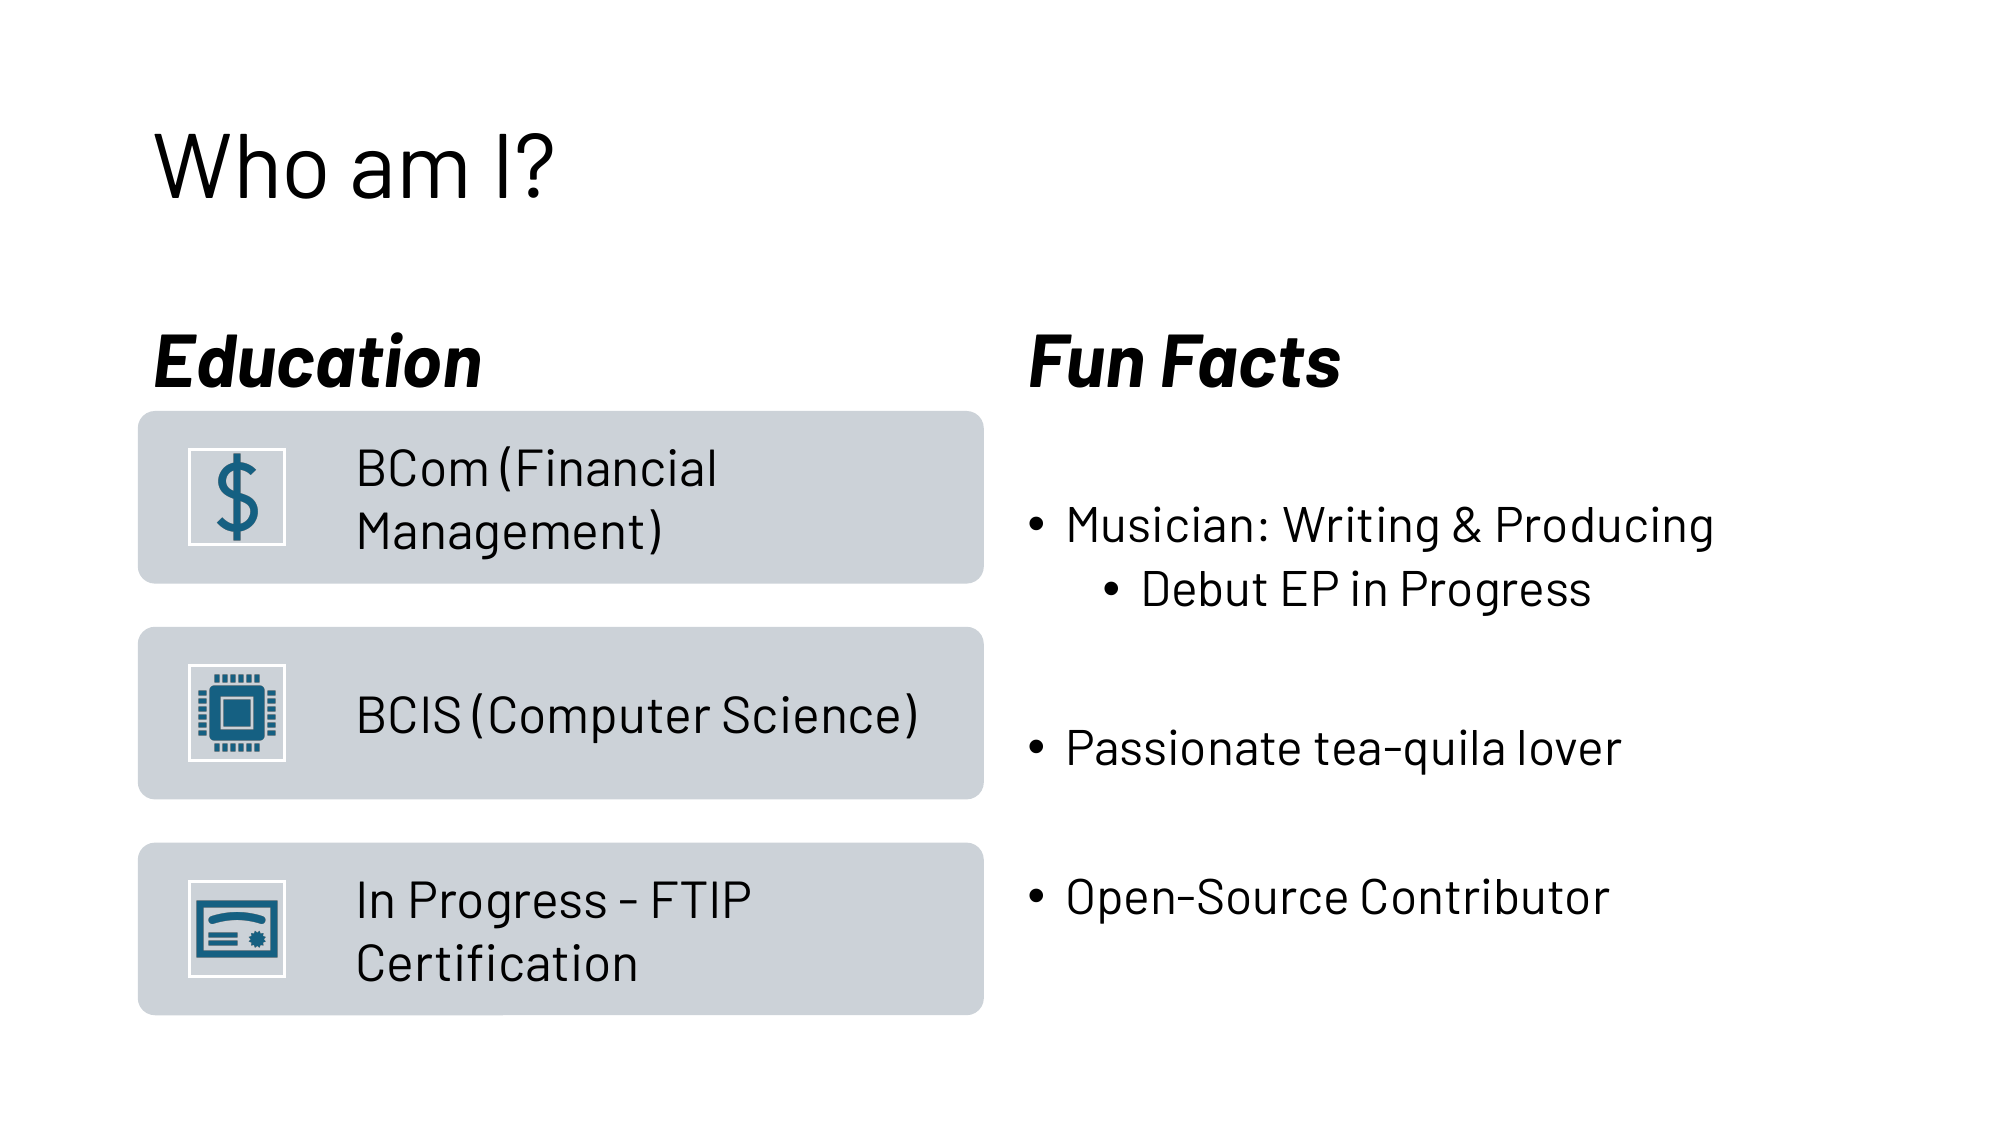

# Who am I?
Education
Fun Facts
BCom (Financial Management)
BCIS (Computer Science)
In Progress - FTIP Certification

Musician: Writing & Producing
Debut EP in Progress

Passionate tea-quila lover

Open-Source Contributor